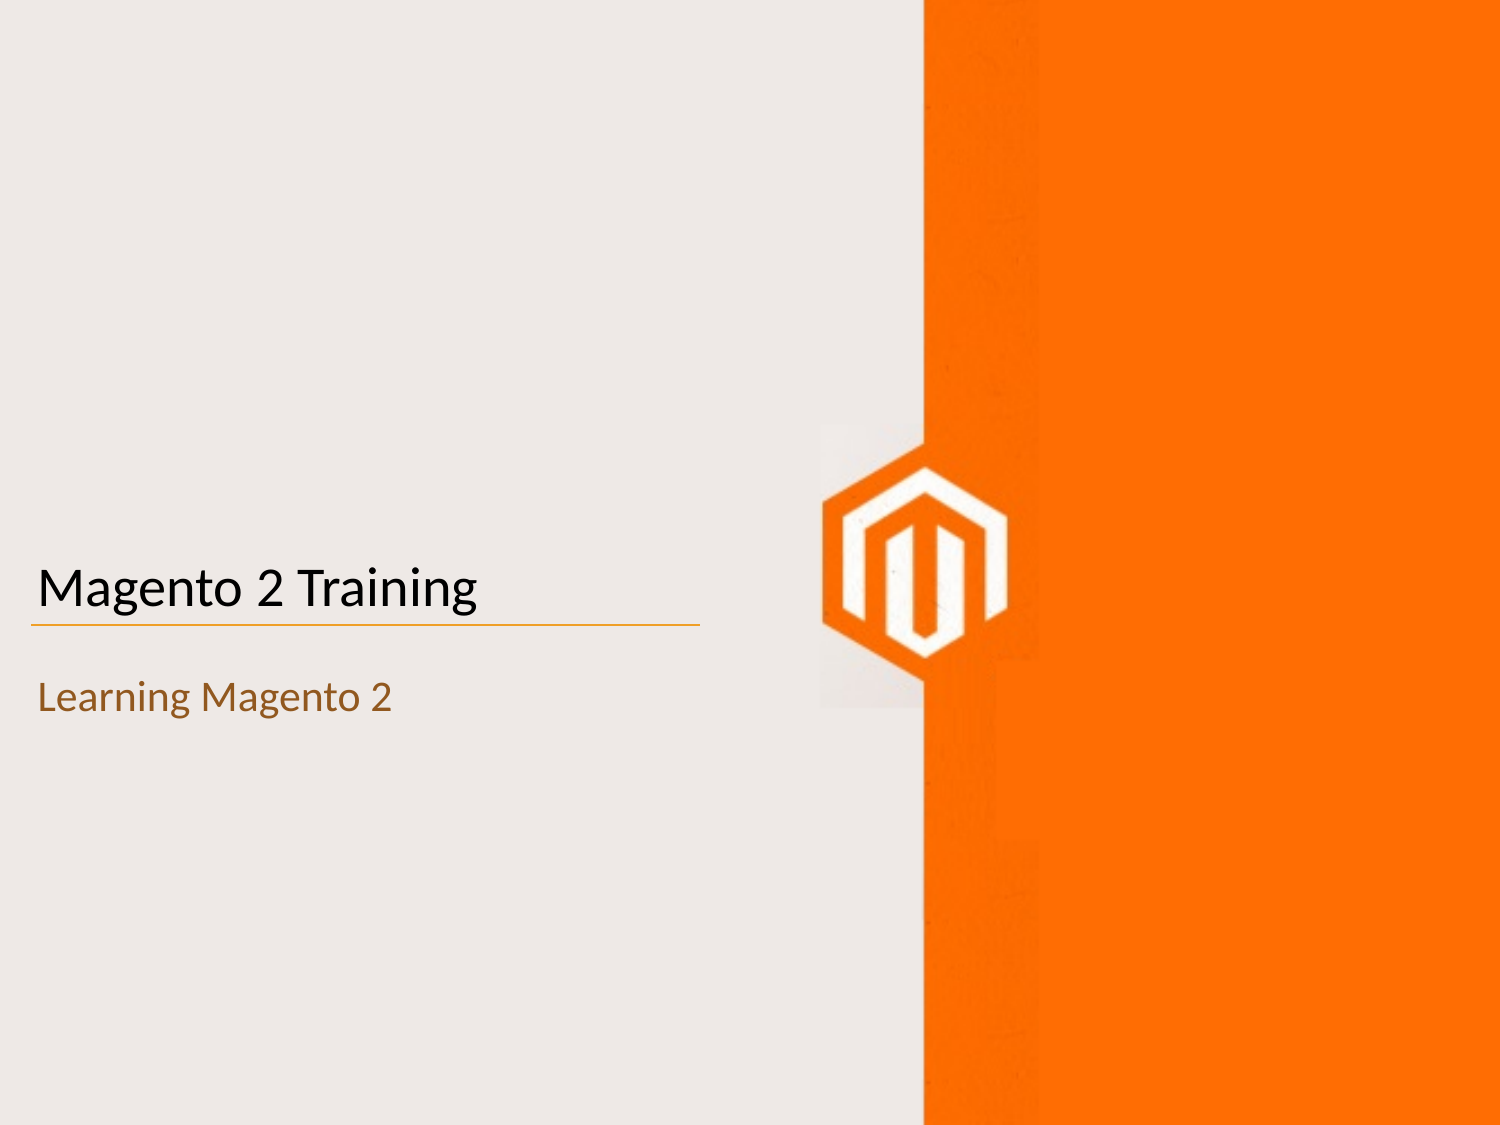

# Magento 2 Training
Learning Magento 2